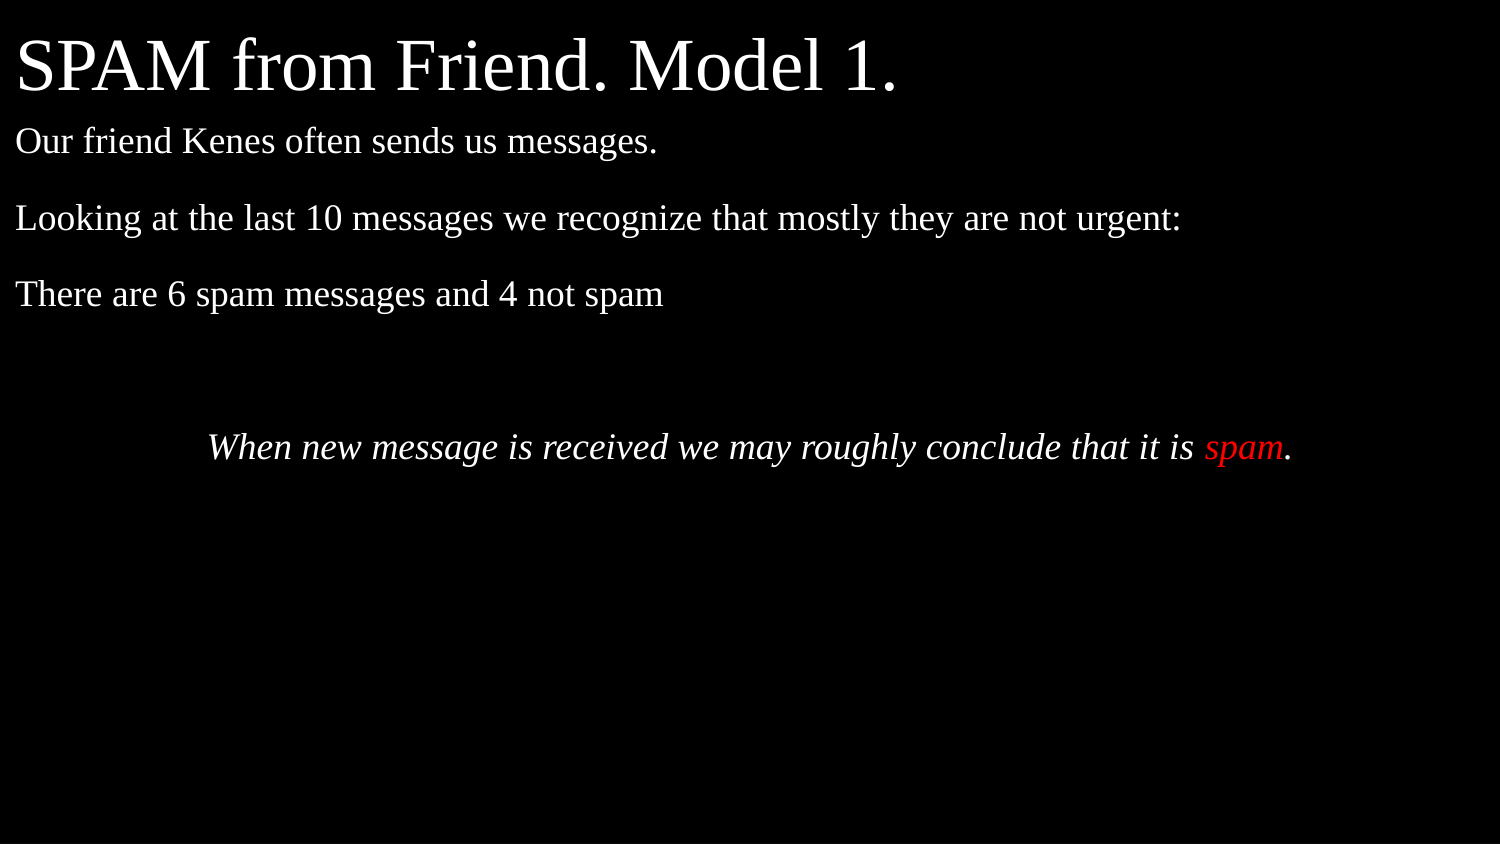

# SPAM from Friend. Model 1.
Our friend Kenes often sends us messages.
Looking at the last 10 messages we recognize that mostly they are not urgent:
There are 6 spam messages and 4 not spam

When new message is received we may roughly conclude that it is spam.